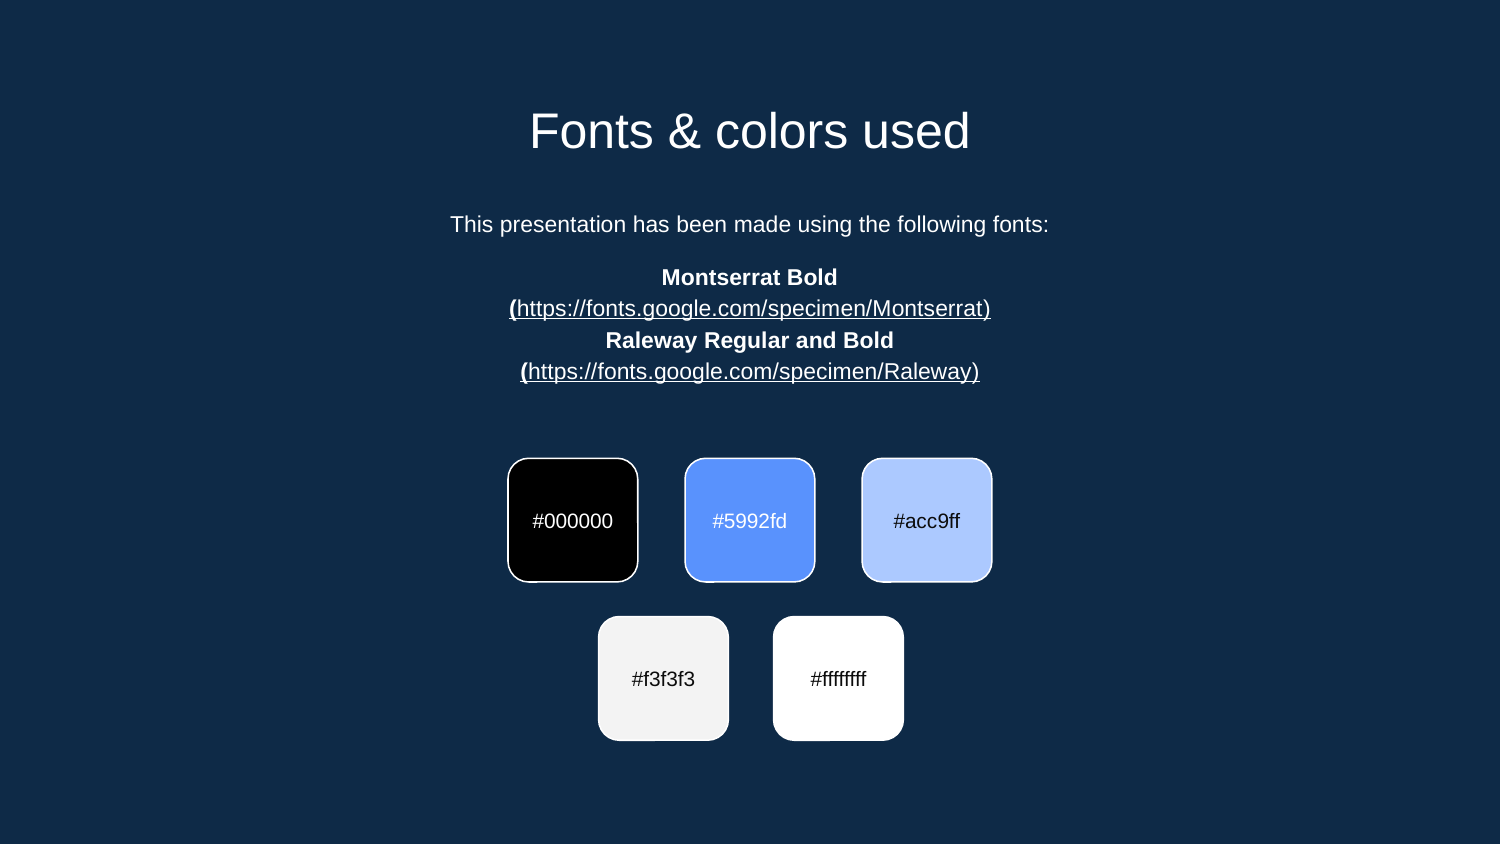

# Fonts & colors used
This presentation has been made using the following fonts:
Montserrat Bold
(https://fonts.google.com/specimen/Montserrat)
Raleway Regular and Bold
(https://fonts.google.com/specimen/Raleway)

#000000
#5992fd
#acc9ff

#f3f3f3
#ffffffff